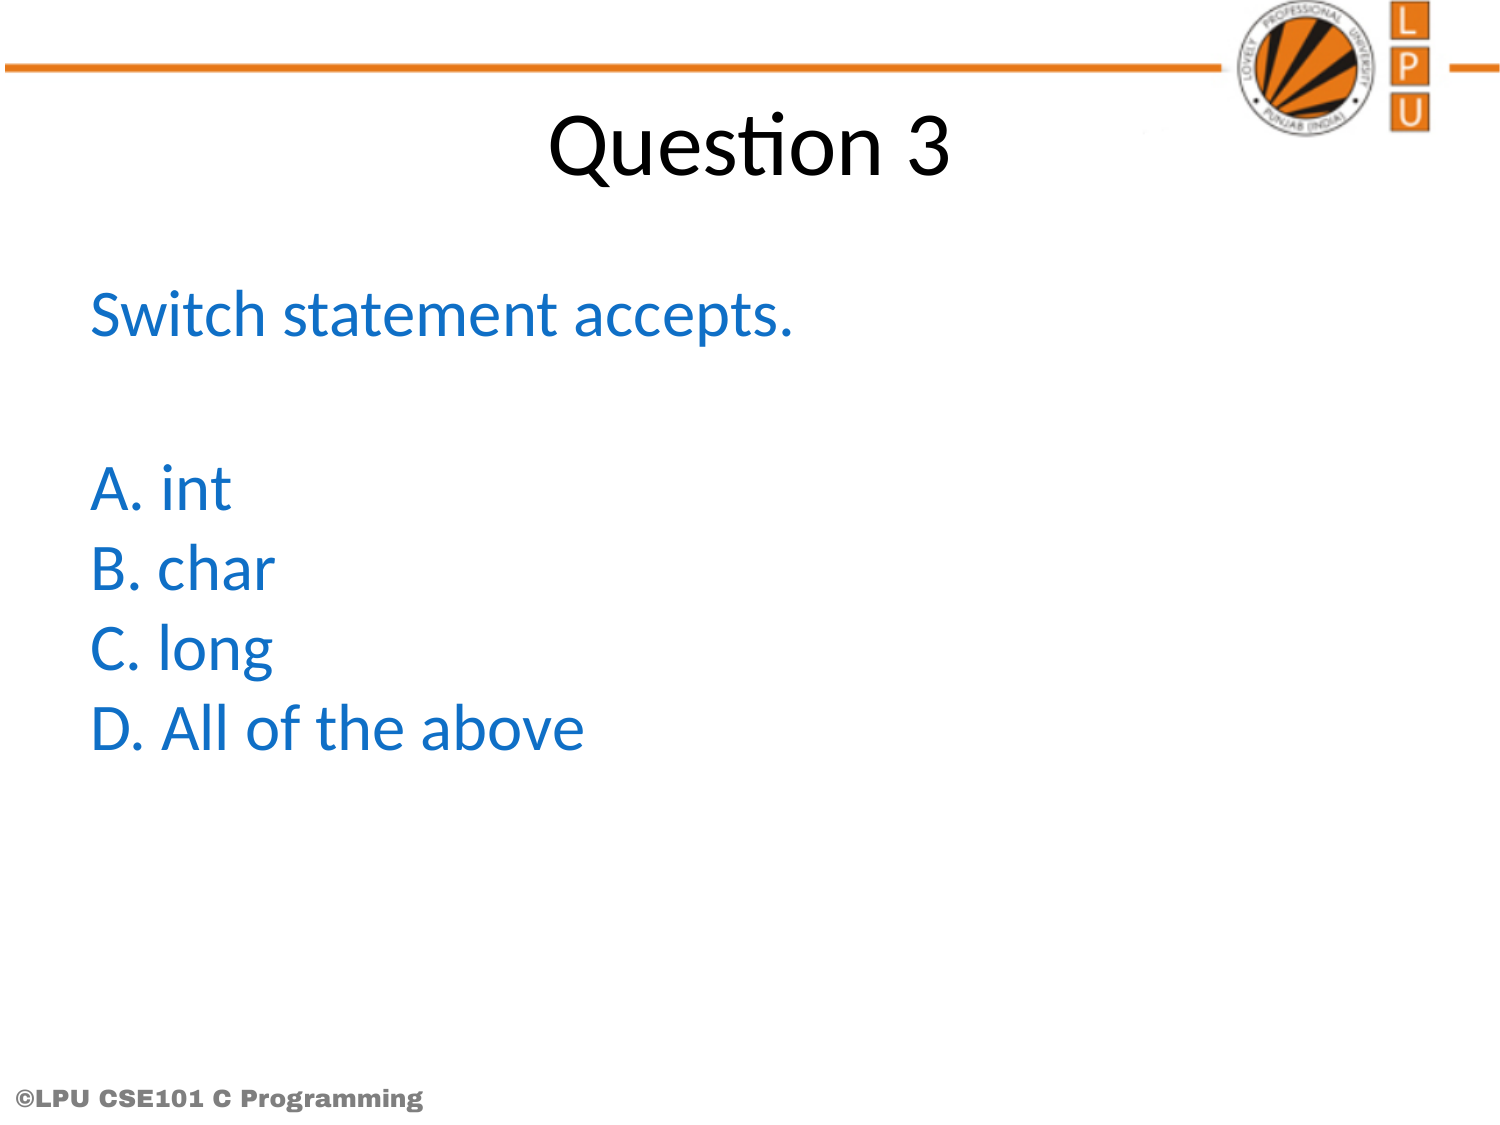

# Question 3
Switch statement accepts.
A. int
B. char
C. long
D. All of the above